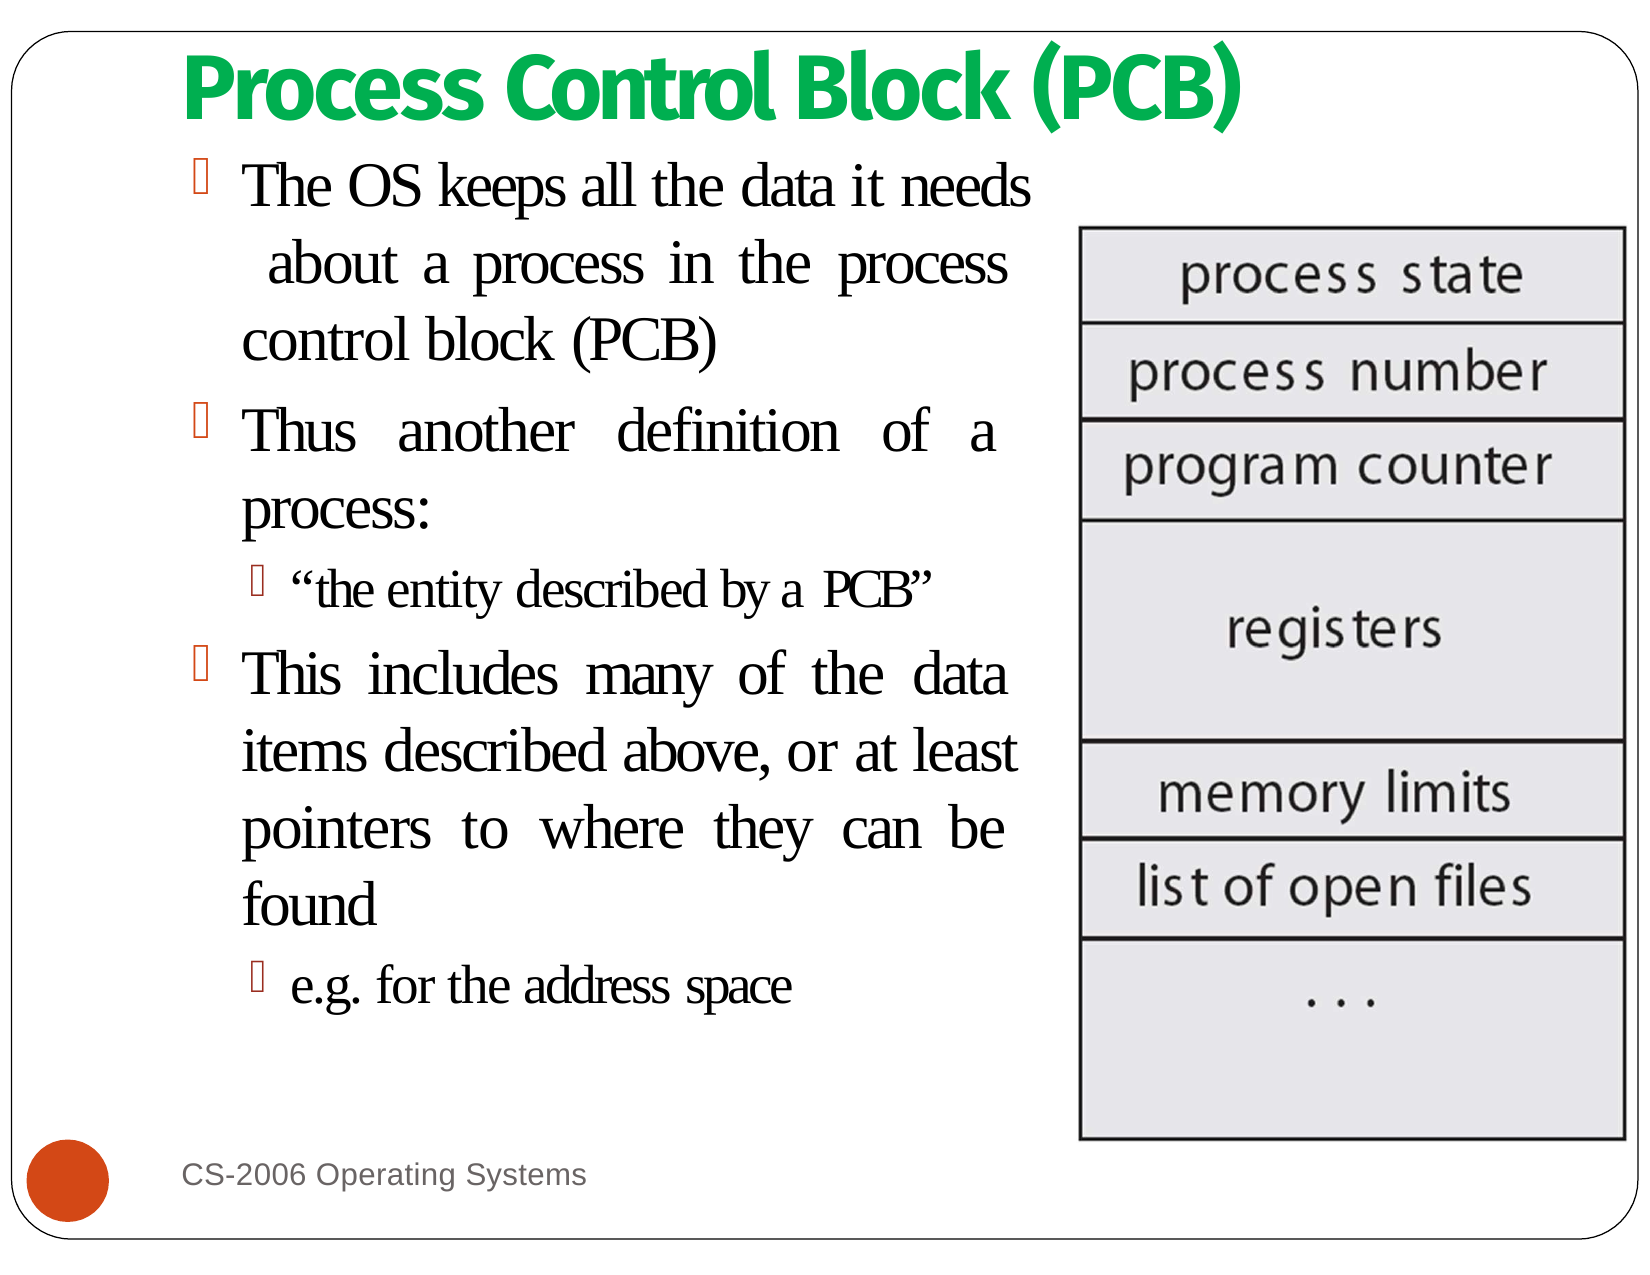

# Process Control Block (PCB)
The OS keeps all the data it needs  about a process in the process  control block (PCB)
Thus another definition of a  process:
“the entity described by a PCB”
This includes many of the data  items described above, or at least  pointers to where they can be  found
e.g. for the address space

CS-2006 Operating Systems
10